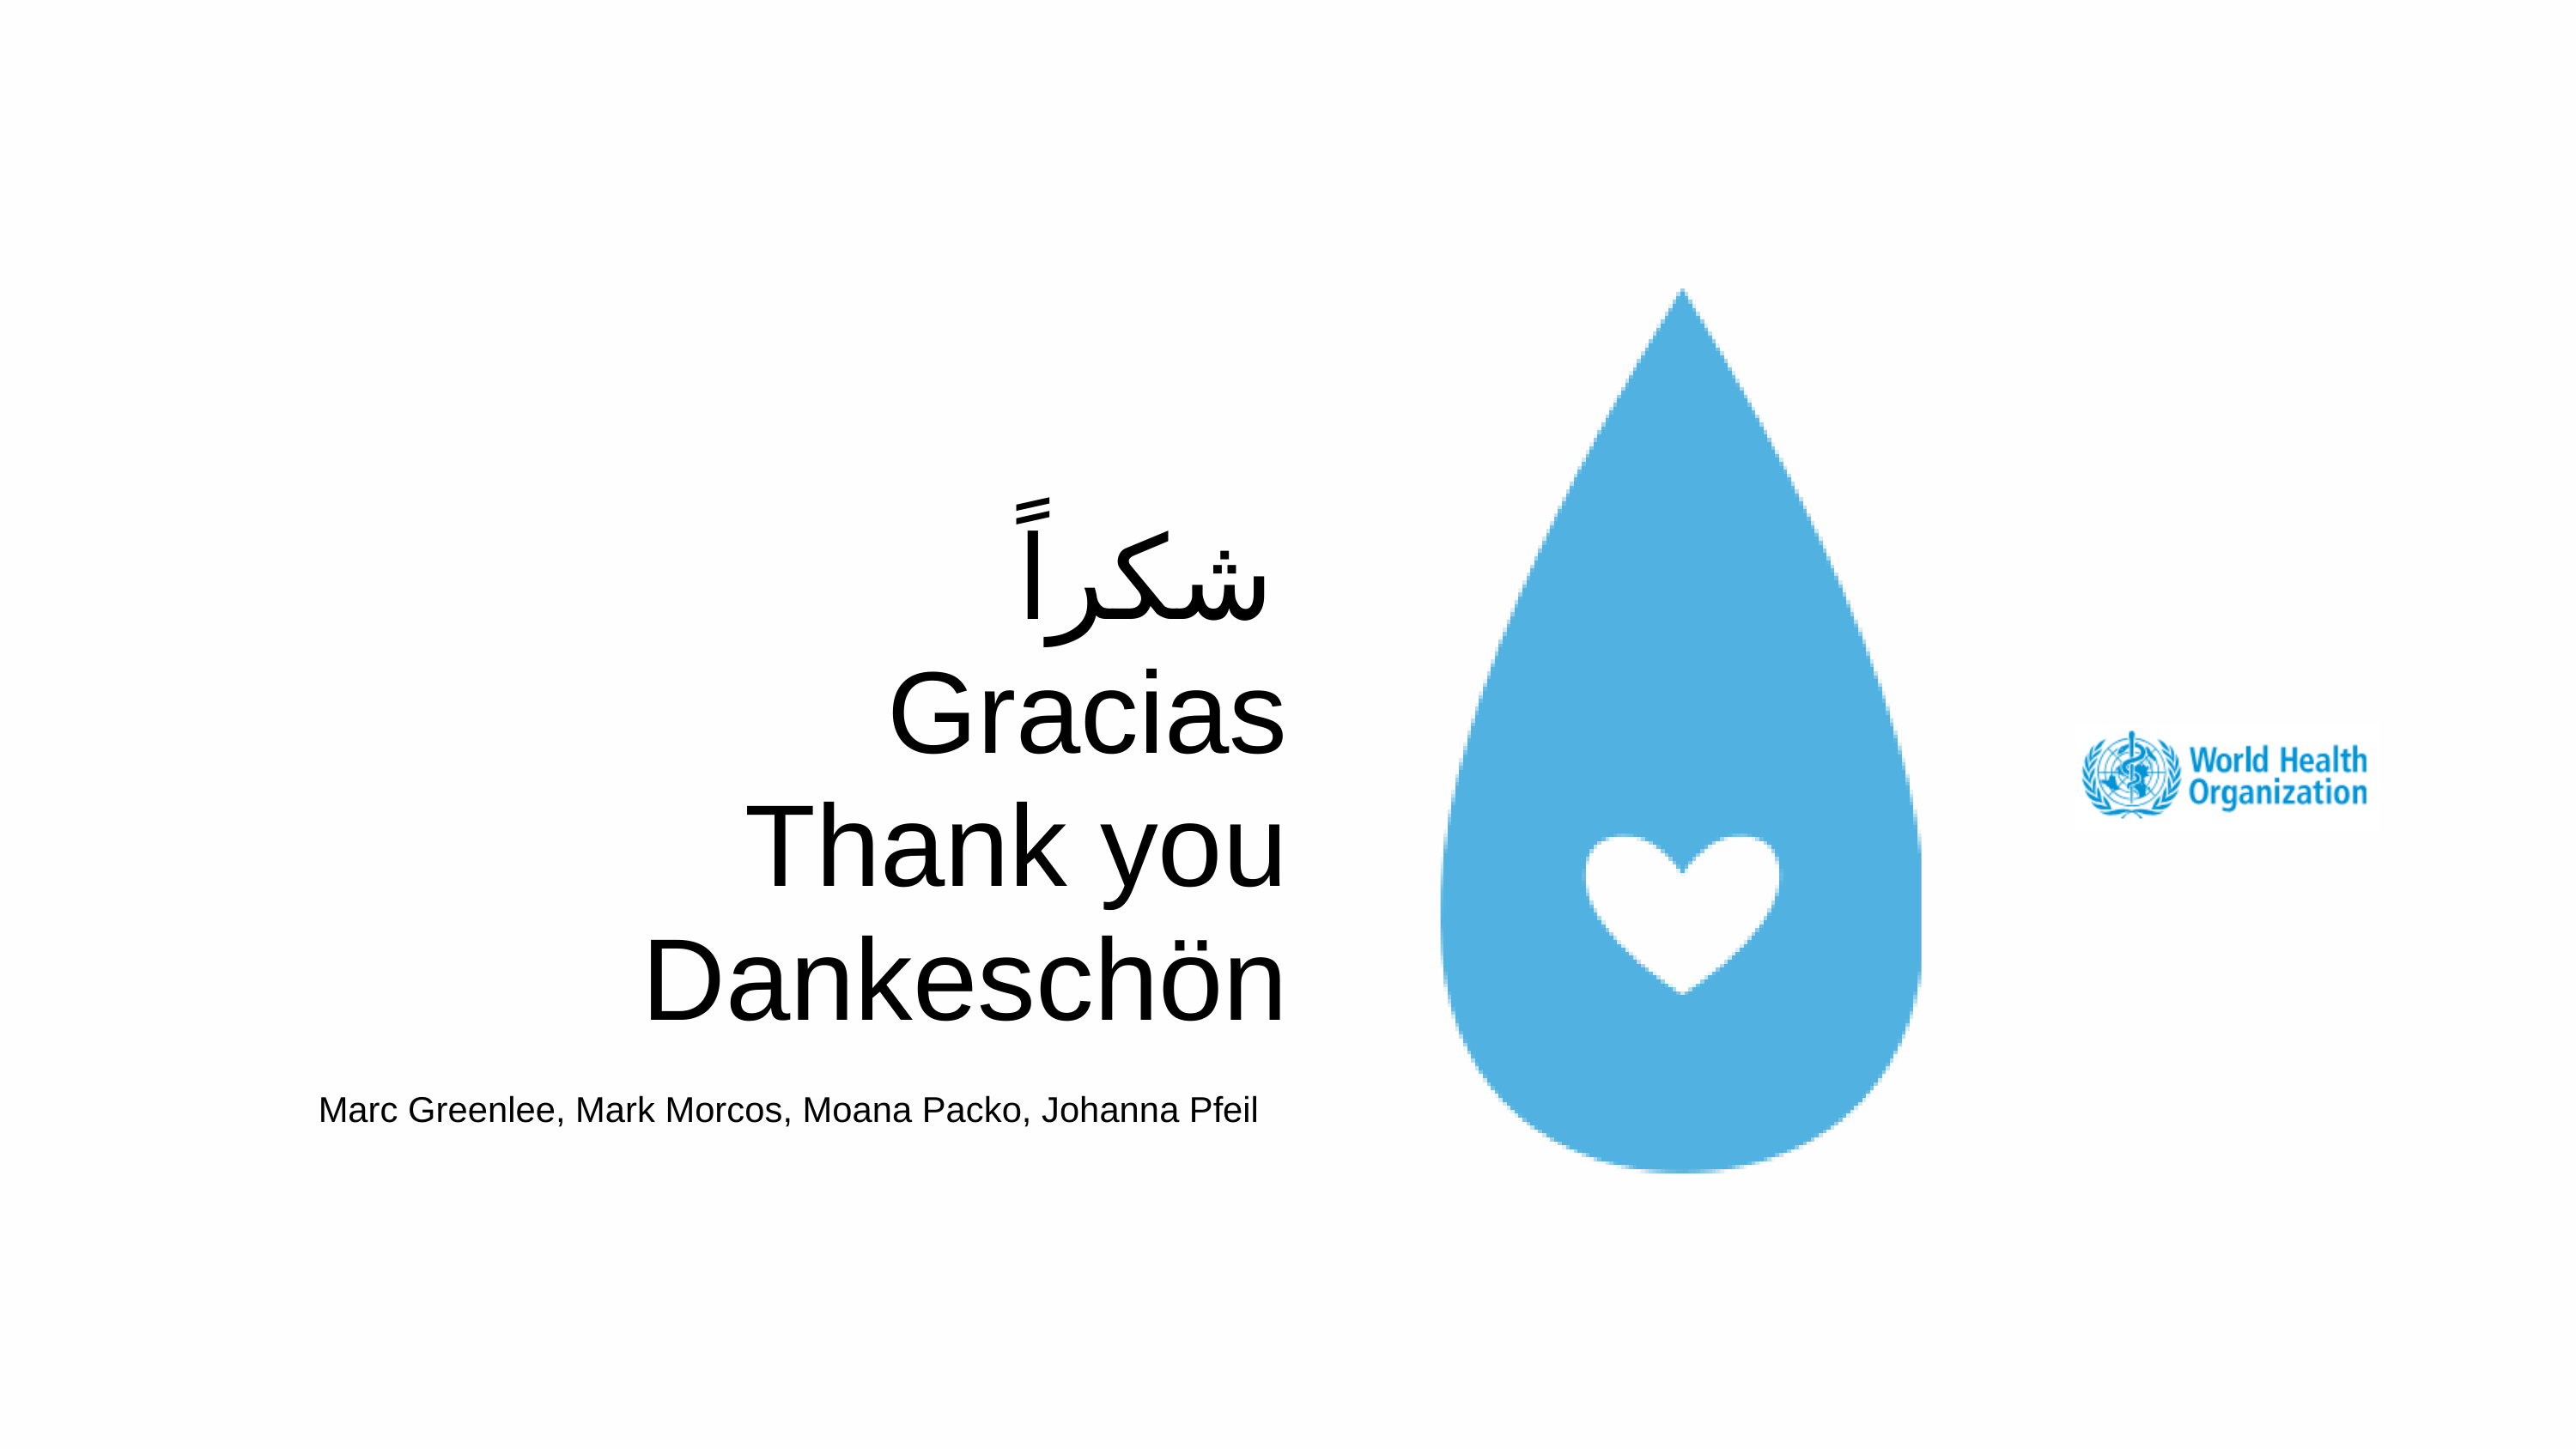

شكراً
Gracias
Thank you
Dankeschön

Marc Greenlee, Mark Morcos, Moana Packo, Johanna Pfeil